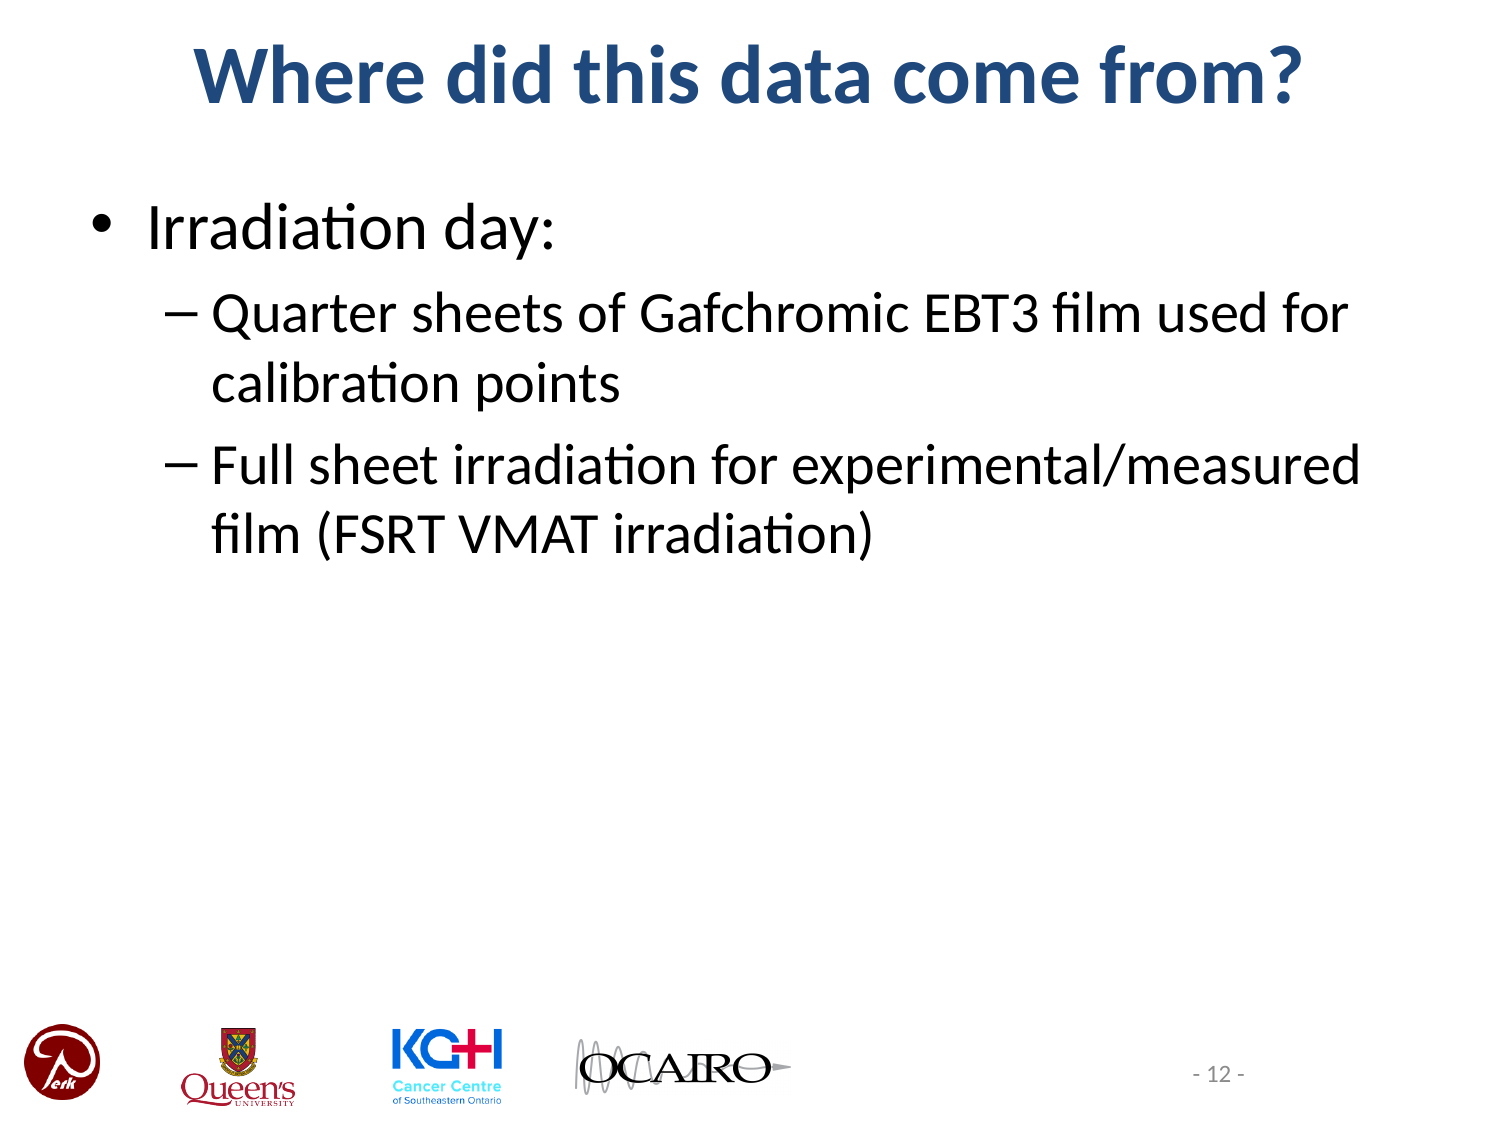

Where did this data come from?
Irradiation day:
Quarter sheets of Gafchromic EBT3 film used for calibration points
Full sheet irradiation for experimental/measured film (FSRT VMAT irradiation)

- 12 -